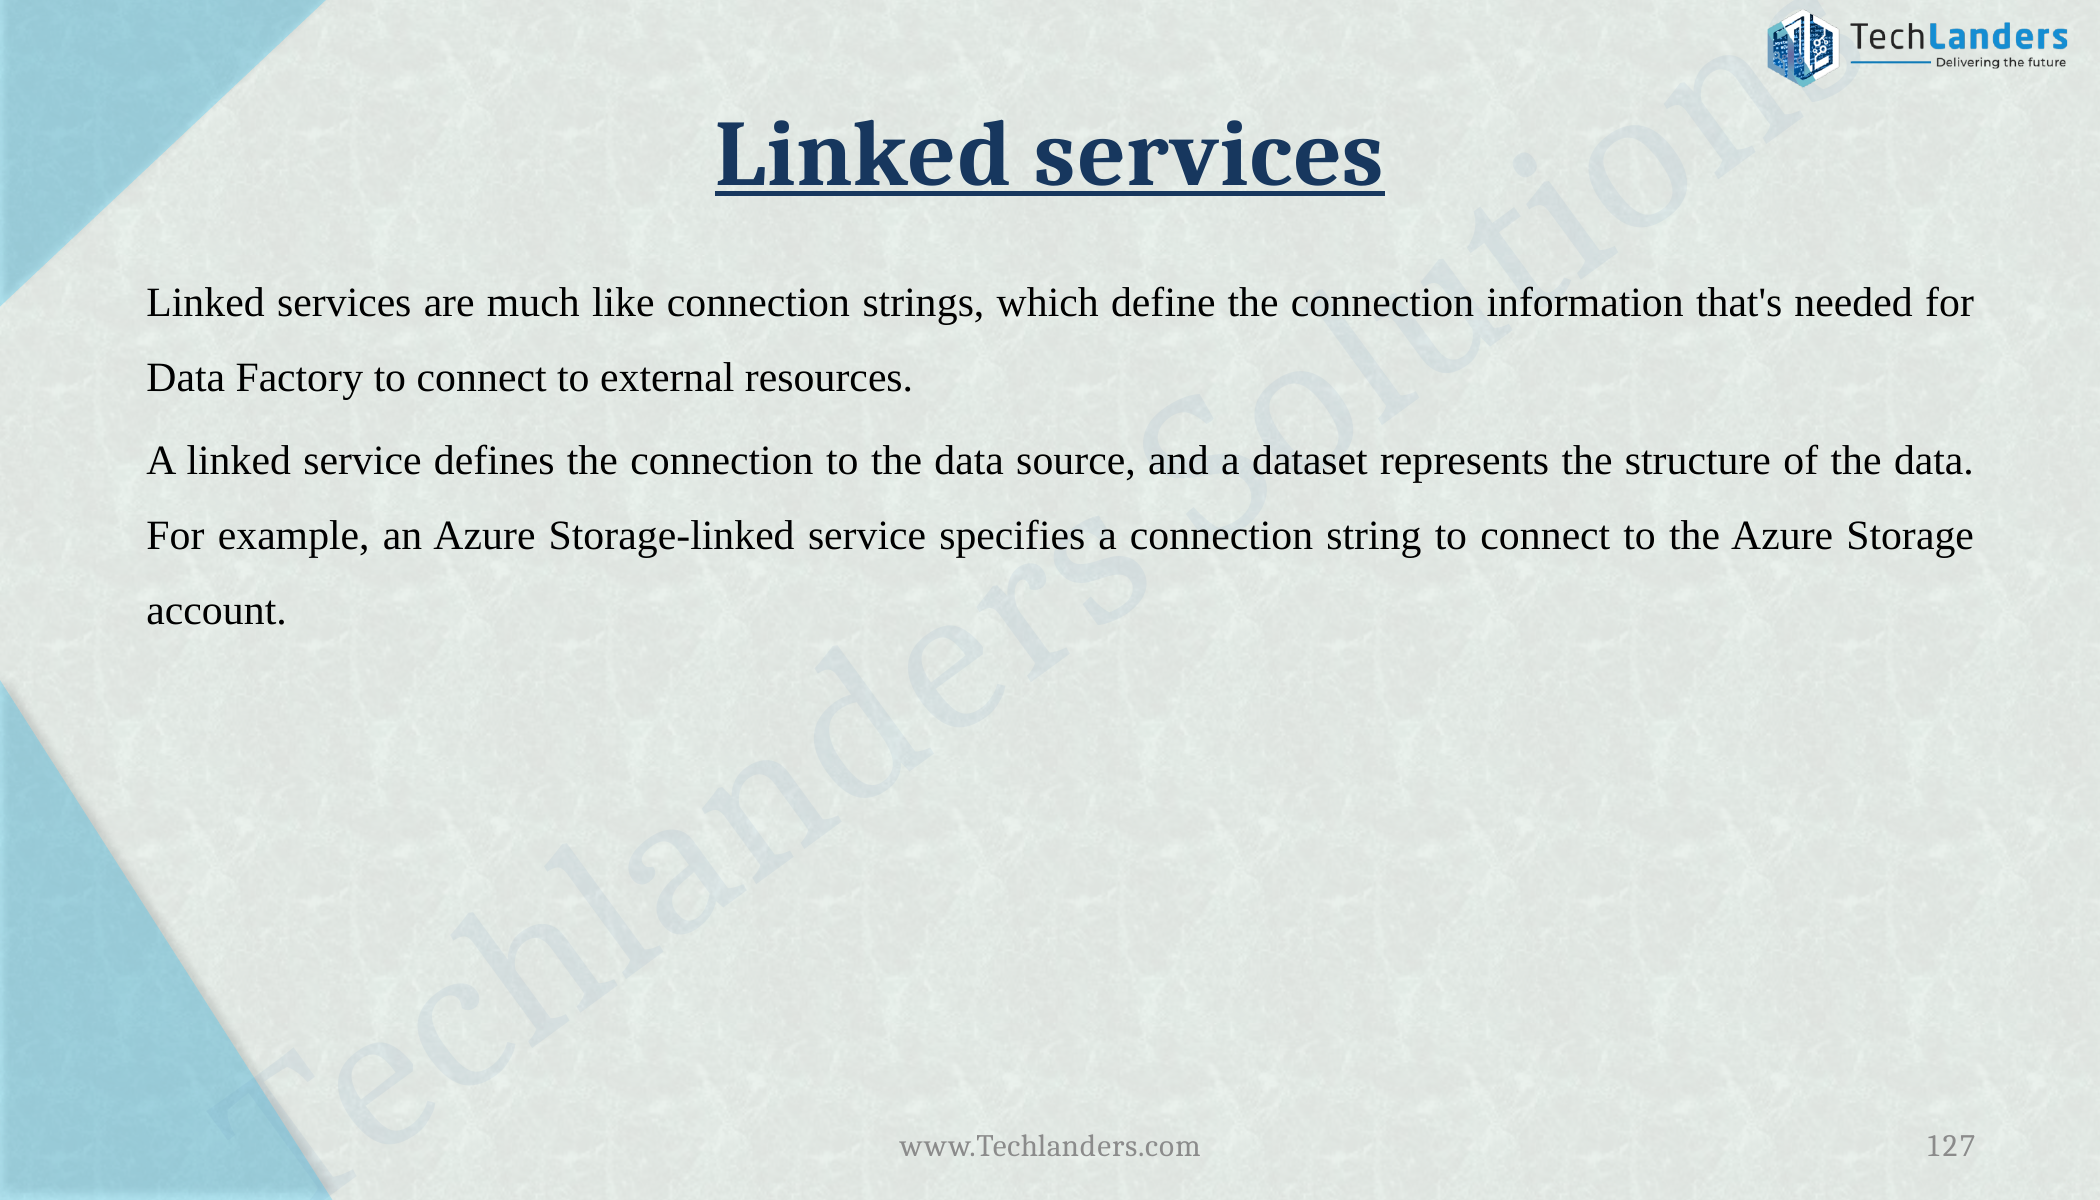

# Linked services
Linked services are much like connection strings, which define the connection information that's needed for Data Factory to connect to external resources.
A linked service defines the connection to the data source, and a dataset represents the structure of the data. For example, an Azure Storage-linked service specifies a connection string to connect to the Azure Storage account.
www.Techlanders.com
127